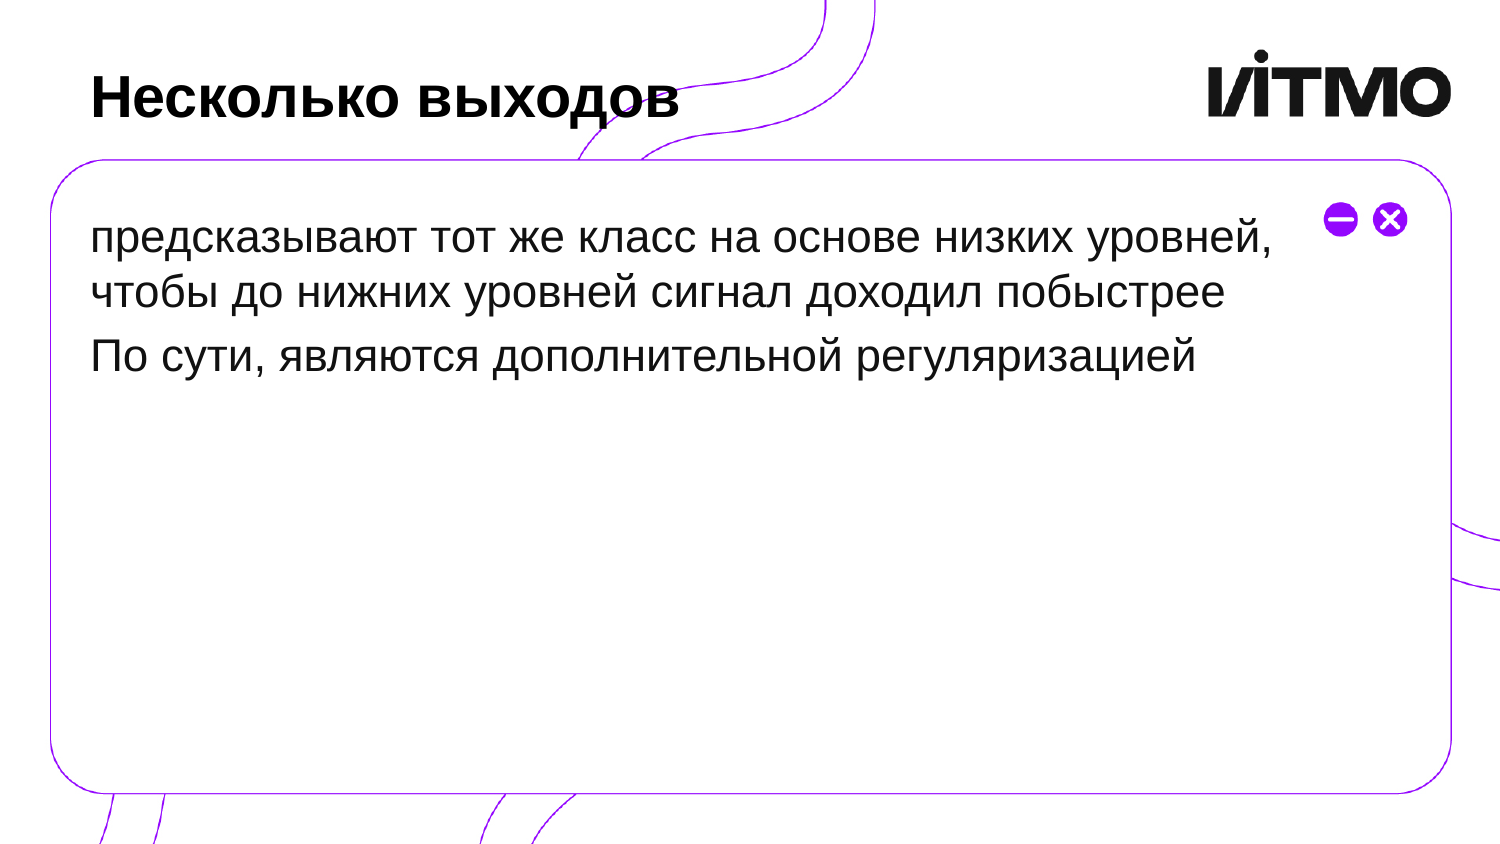

# Несколько выходов
предсказывают тот же класс на основе низких уровней, чтобы до нижних уровней сигнал доходил побыстрее
По сути, являются дополнительной регуляризацией